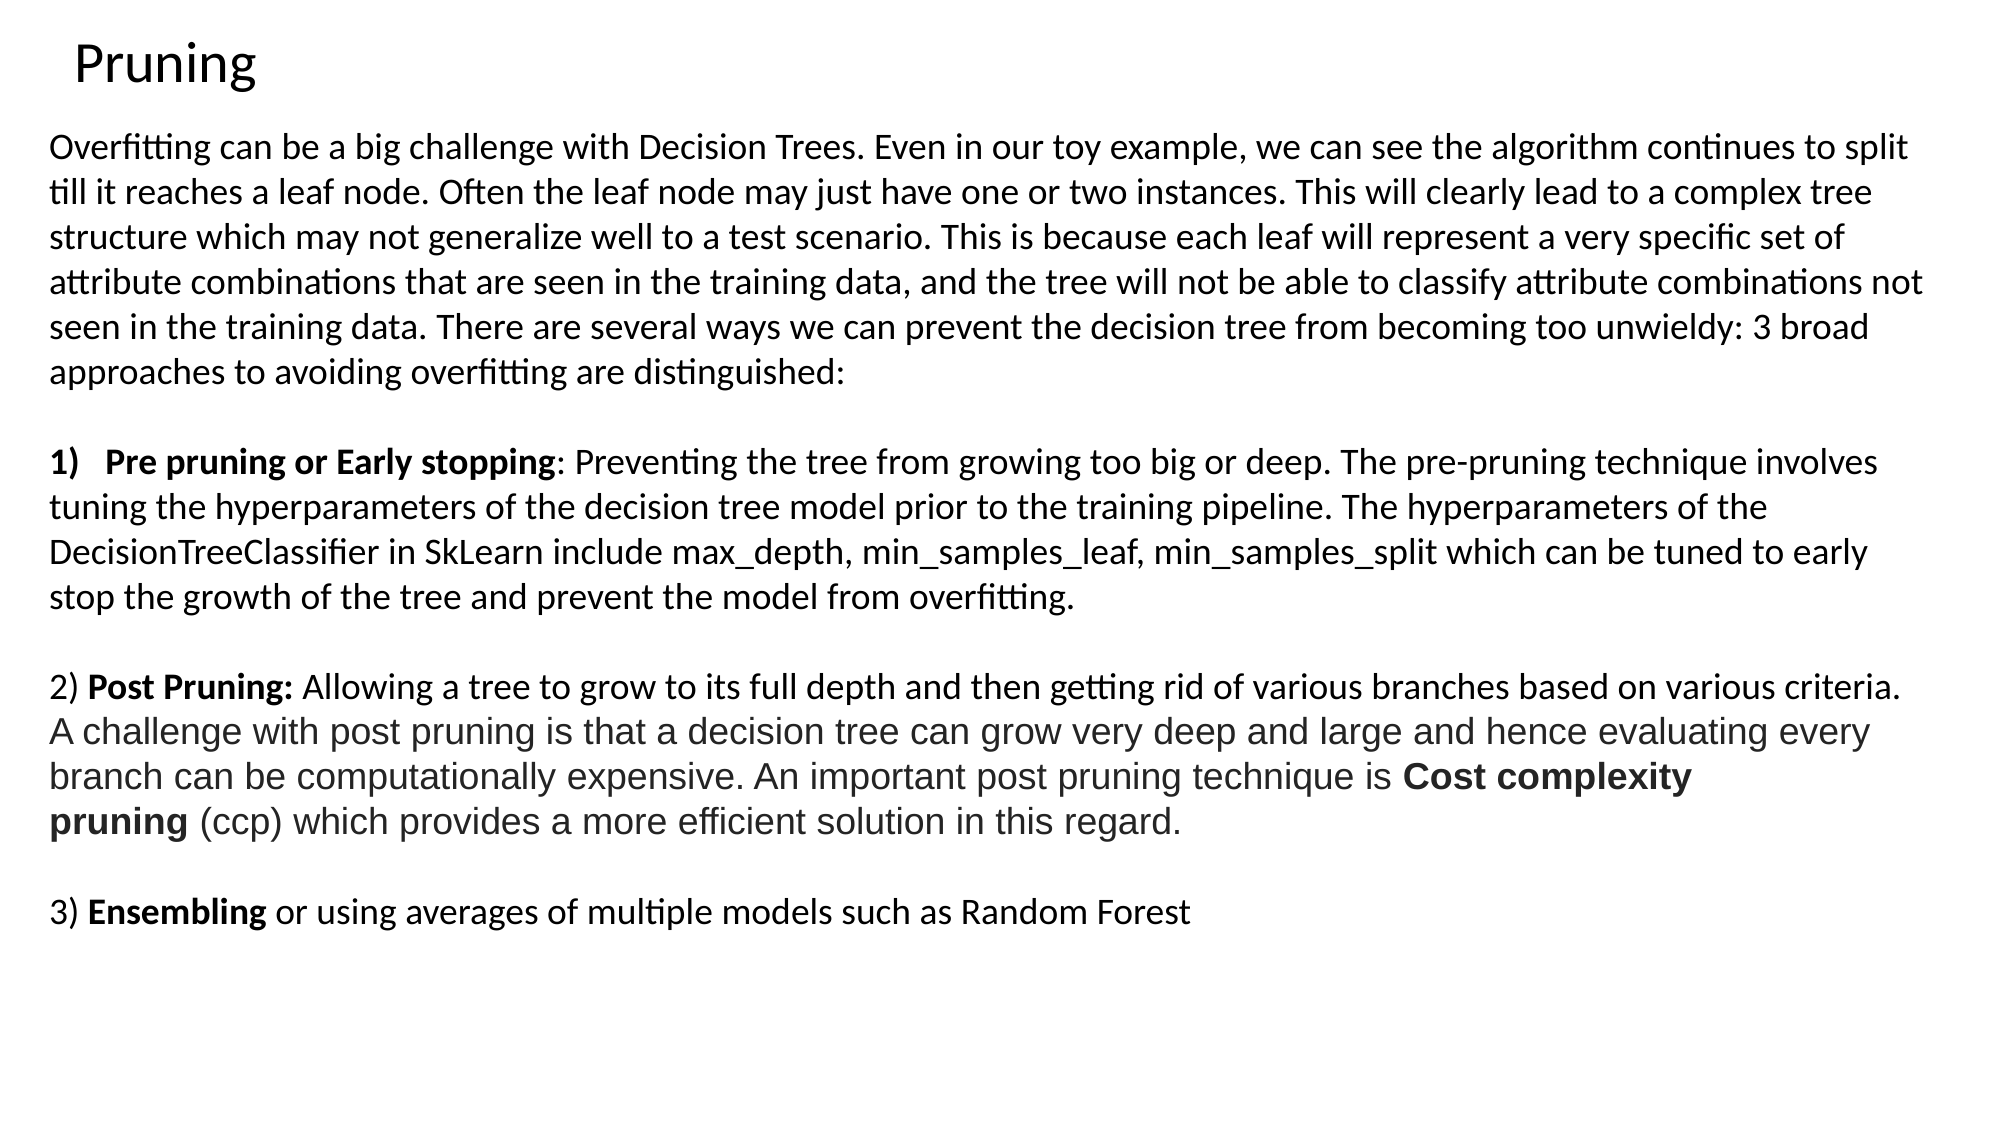

Pruning
Overfitting can be a big challenge with Decision Trees. Even in our toy example, we can see the algorithm continues to split till it reaches a leaf node. Often the leaf node may just have one or two instances. This will clearly lead to a complex tree structure which may not generalize well to a test scenario. This is because each leaf will represent a very specific set of attribute combinations that are seen in the training data, and the tree will not be able to classify attribute combinations not seen in the training data. There are several ways we can prevent the decision tree from becoming too unwieldy: 3 broad approaches to avoiding overfitting are distinguished:

Pre pruning or Early stopping: Preventing the tree from growing too big or deep. The pre-pruning technique involves
tuning the hyperparameters of the decision tree model prior to the training pipeline. The hyperparameters of the DecisionTreeClassifier in SkLearn include max_depth, min_samples_leaf, min_samples_split which can be tuned to early stop the growth of the tree and prevent the model from overfitting.

2) Post Pruning: Allowing a tree to grow to its full depth and then getting rid of various branches based on various criteria. A challenge with post pruning is that a decision tree can grow very deep and large and hence evaluating every branch can be computationally expensive. An important post pruning technique is Cost complexity pruning (ccp) which provides a more efficient solution in this regard.

3) Ensembling or using averages of multiple models such as Random Forest